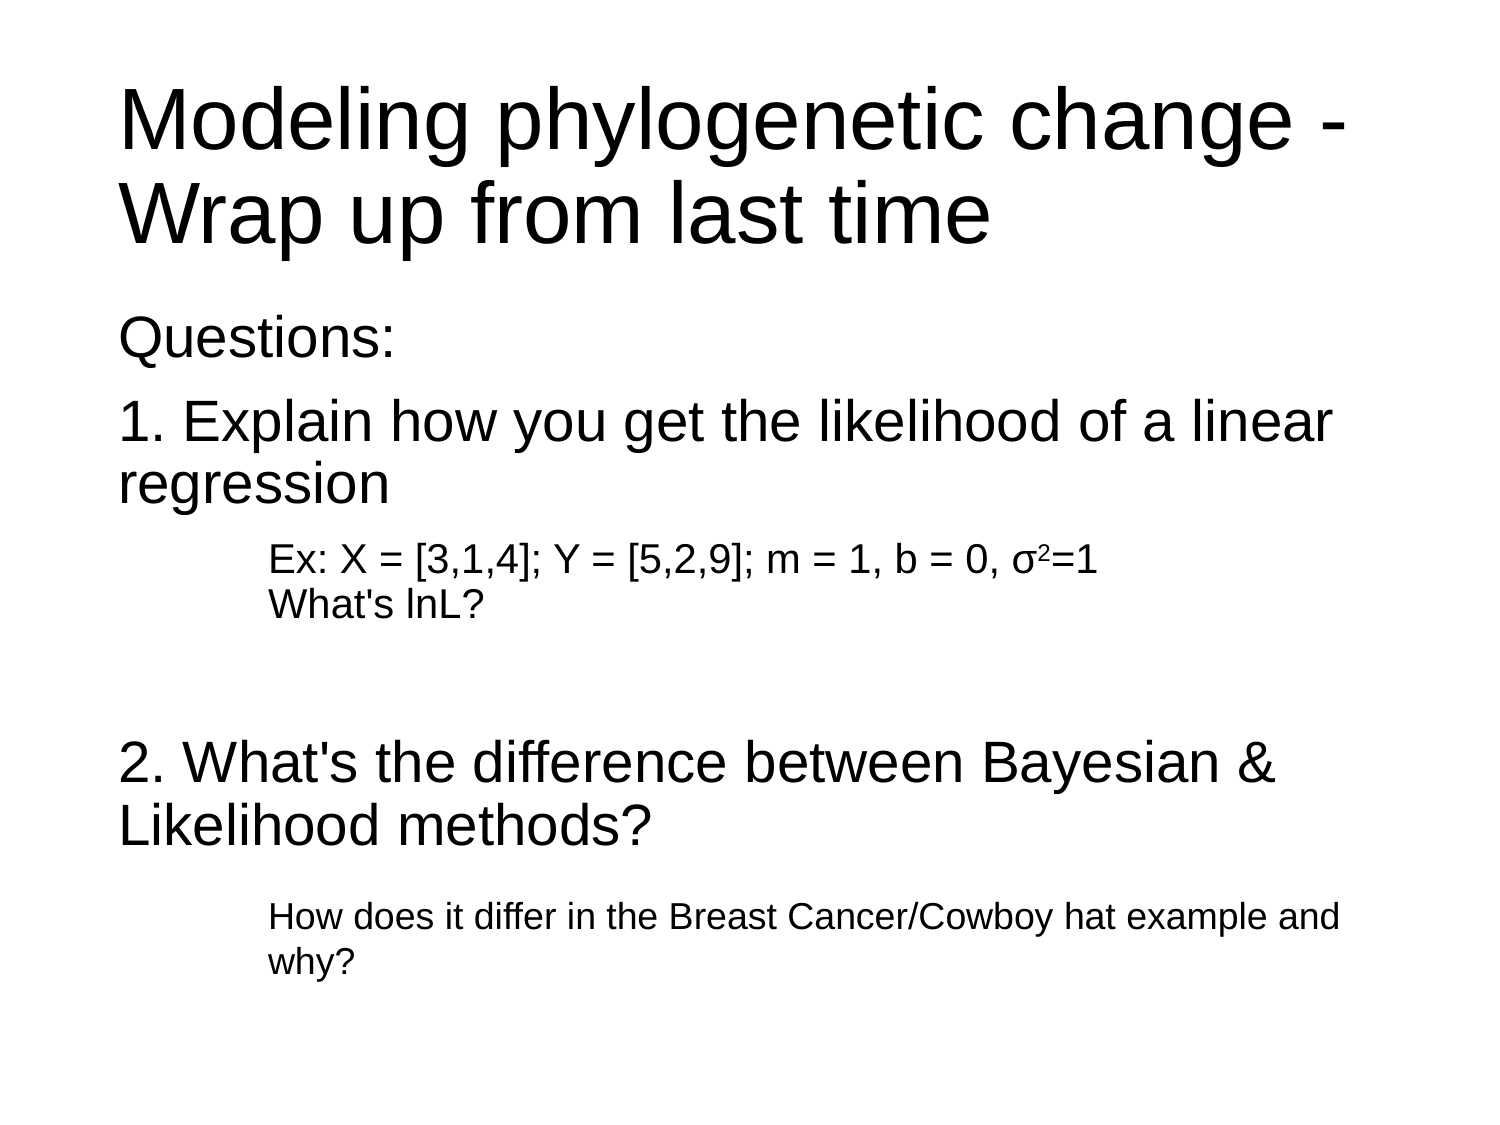

# Modeling phylogenetic change - Wrap up from last time
Questions:
1. Explain how you get the likelihood of a linear regression
	Ex: X = [3,1,4]; Y = [5,2,9]; m = 1, b = 0, σ2=1
	What's lnL?

2. What's the difference between Bayesian & Likelihood methods?
	How does it differ in the Breast Cancer/Cowboy hat example and 	why?